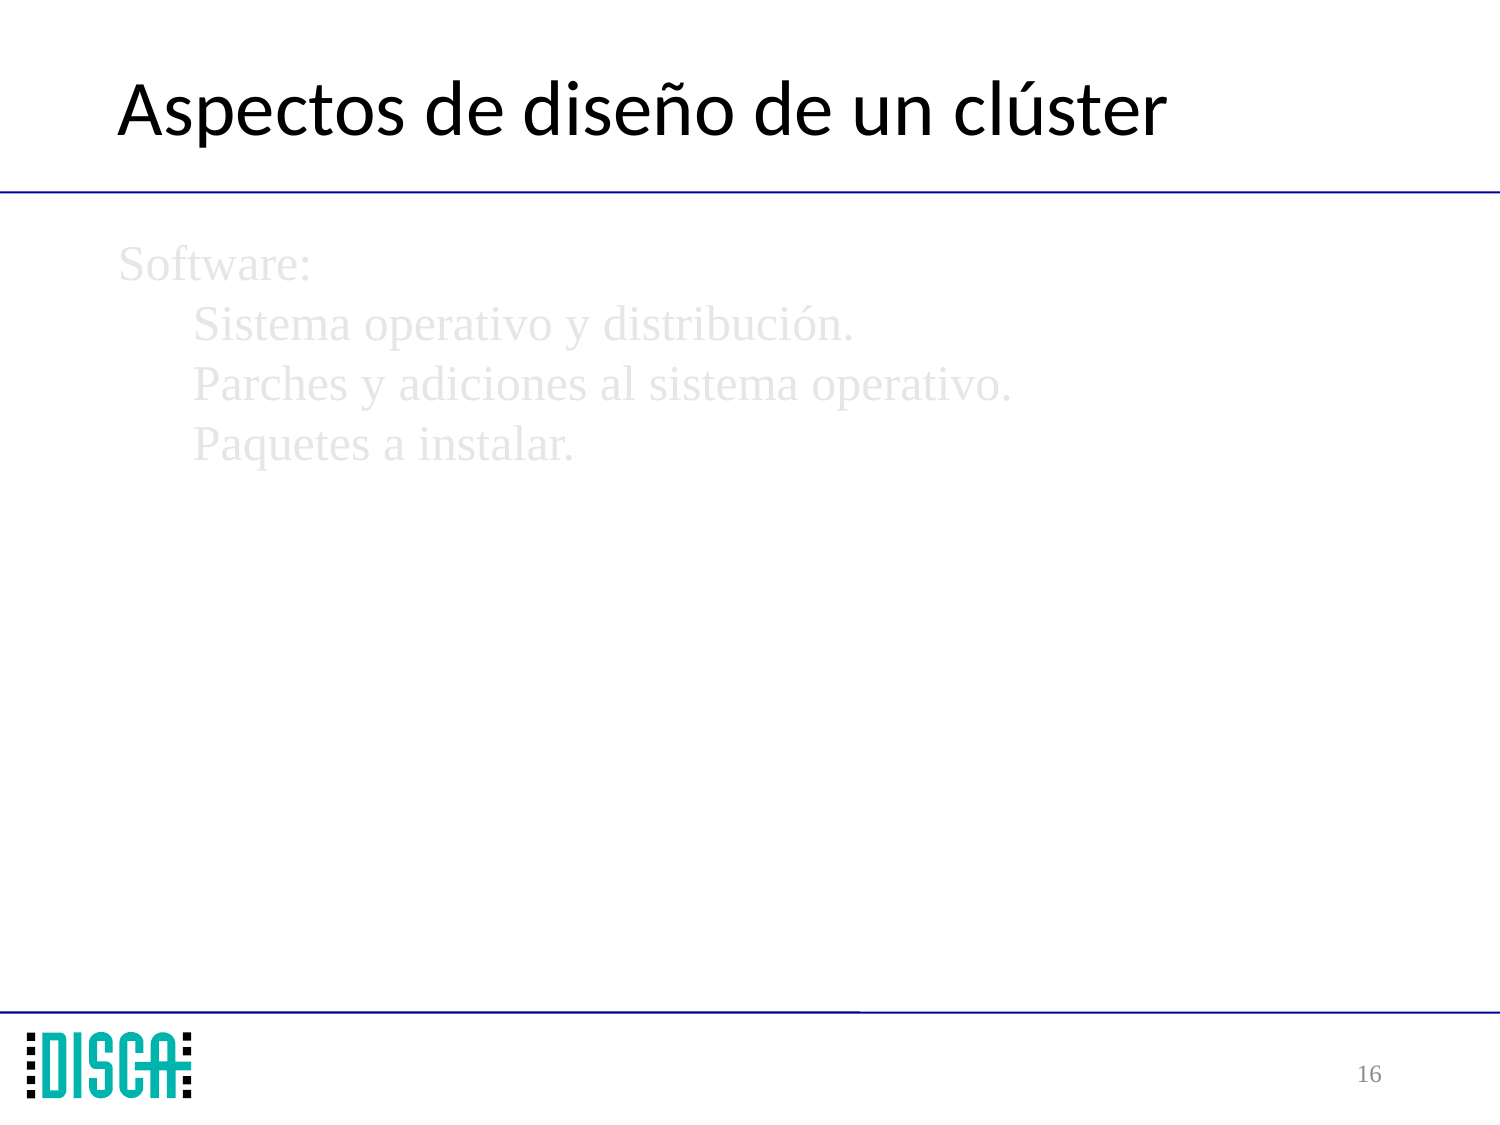

# Aspectos de diseño de un clúster
Software:
Sistema operativo y distribución.
Parches y adiciones al sistema operativo.
Paquetes a instalar.
16